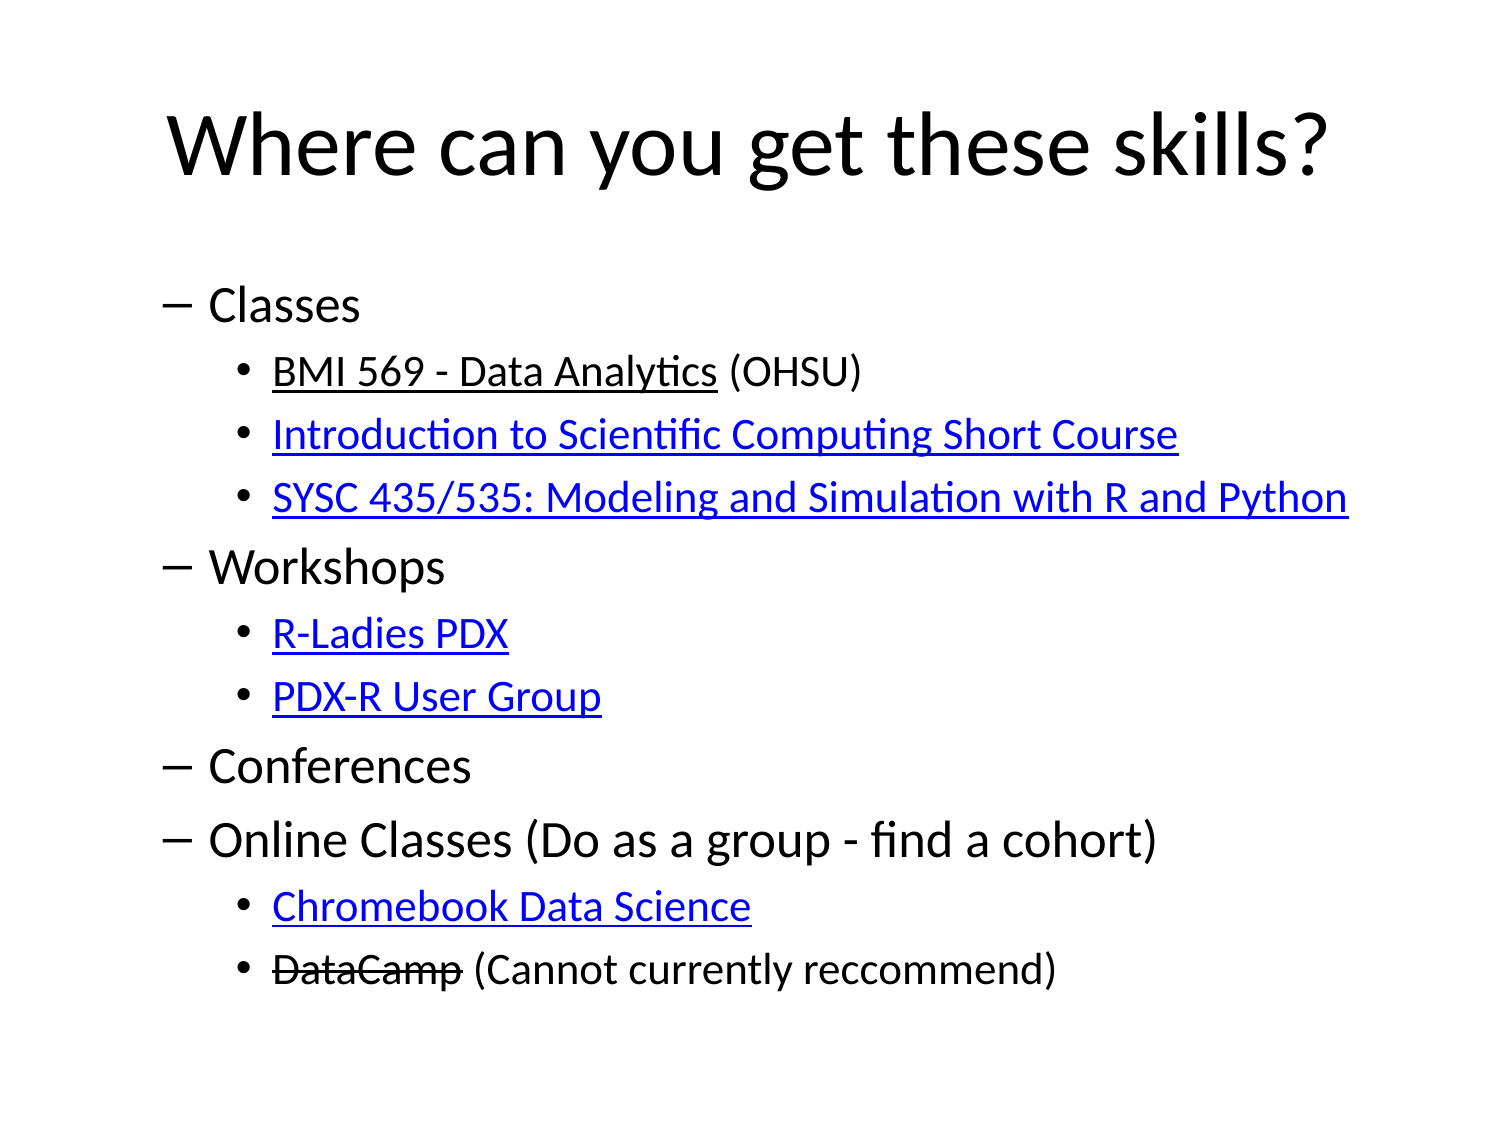

# Where can you get these skills?
Classes
BMI 569 - Data Analytics (OHSU)
Introduction to Scientific Computing Short Course
SYSC 435/535: Modeling and Simulation with R and Python
Workshops
R-Ladies PDX
PDX-R User Group
Conferences
Online Classes (Do as a group - find a cohort)
Chromebook Data Science
DataCamp (Cannot currently reccommend)